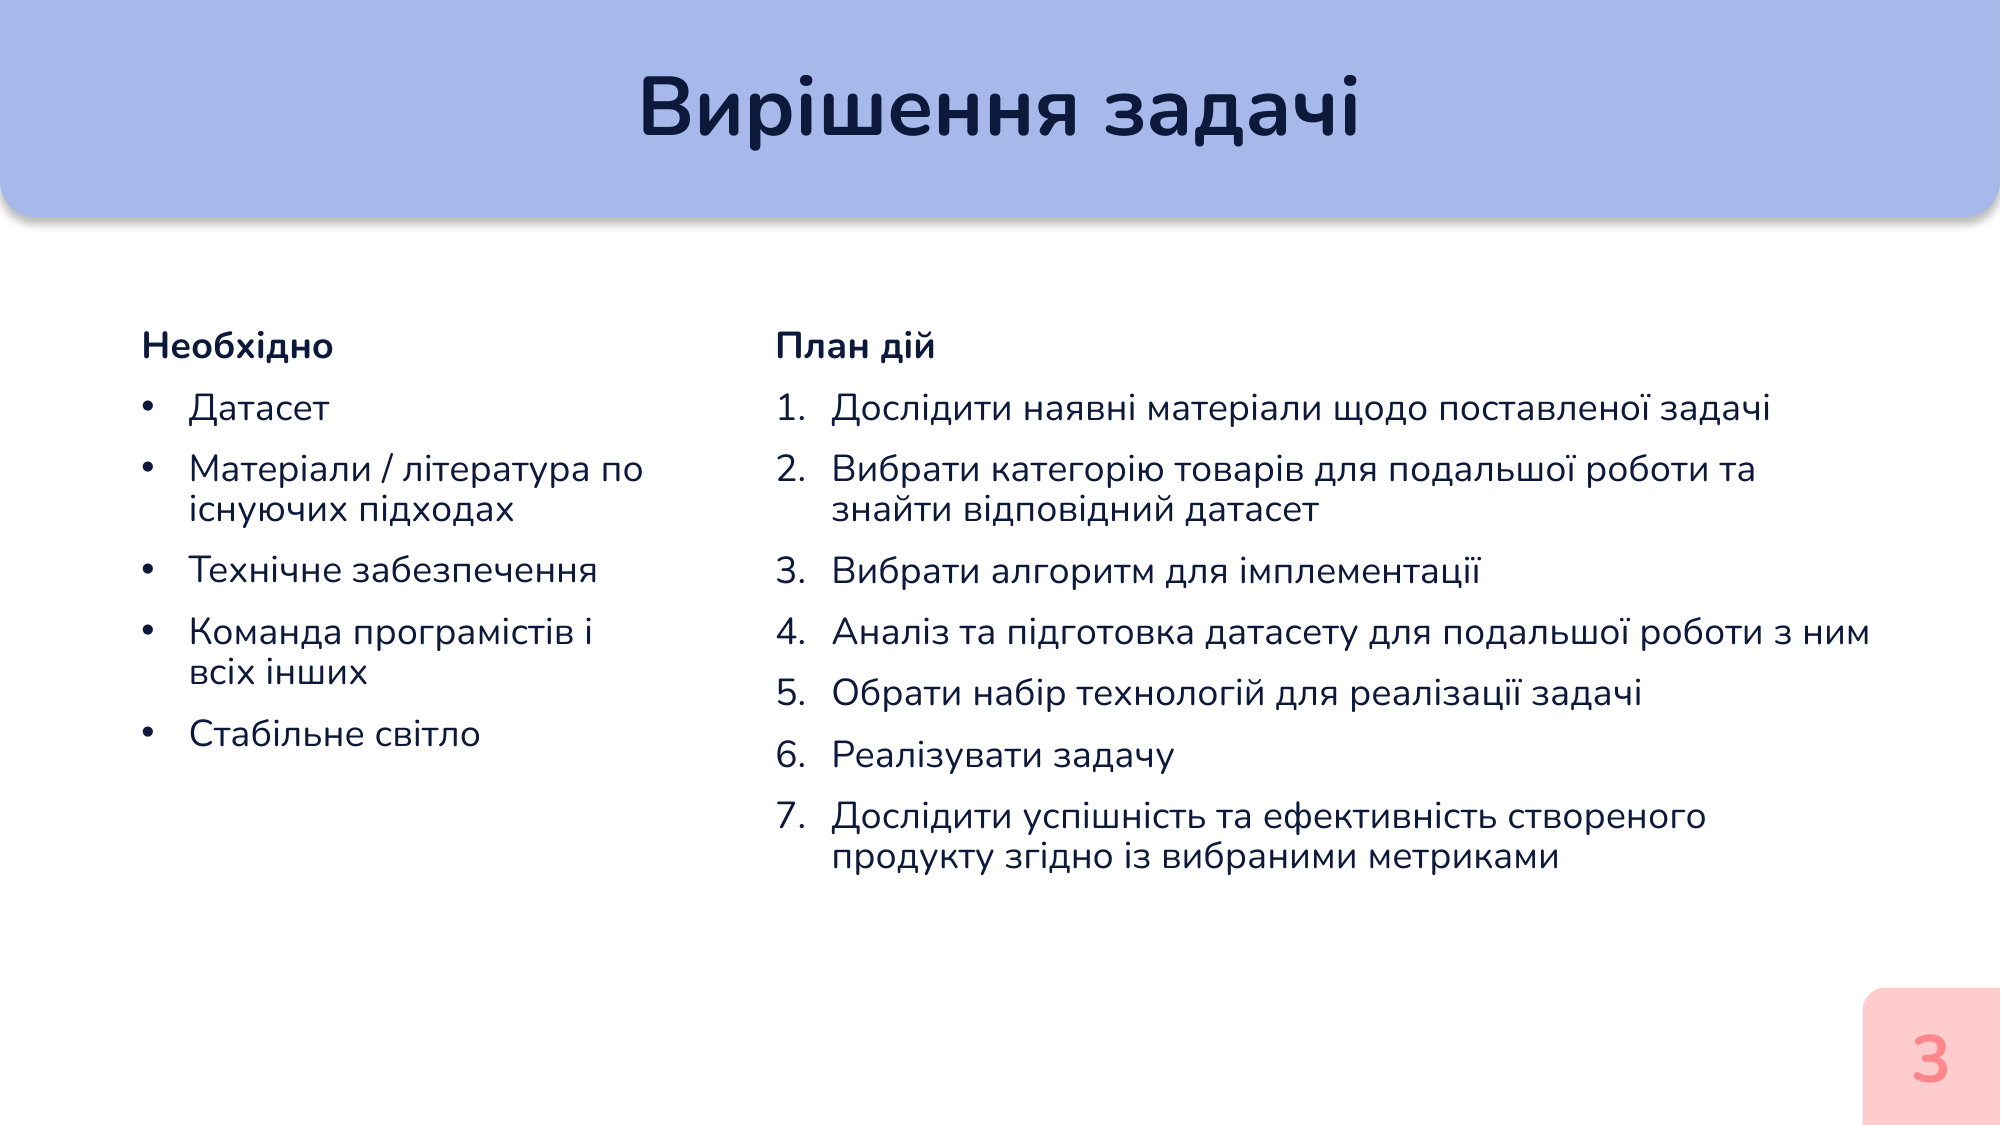

# Вирішення задачі
Необхідно
Датасет
Матеріали / література по існуючих підходах
Технічне забезпечення
Команда програмістів і всіх інших
Стабільне світло
План дій
Дослідити наявні матеріали щодо поставленої задачі
Вибрати категорію товарів для подальшої роботи та знайти відповідний датасет
Вибрати алгоритм для імплементації
Аналіз та підготовка датасету для подальшої роботи з ним
Обрати набір технологій для реалізації задачі
Реалізувати задачу
Дослідити успішність та ефективність створеного продукту згідно із вибраними метриками

3